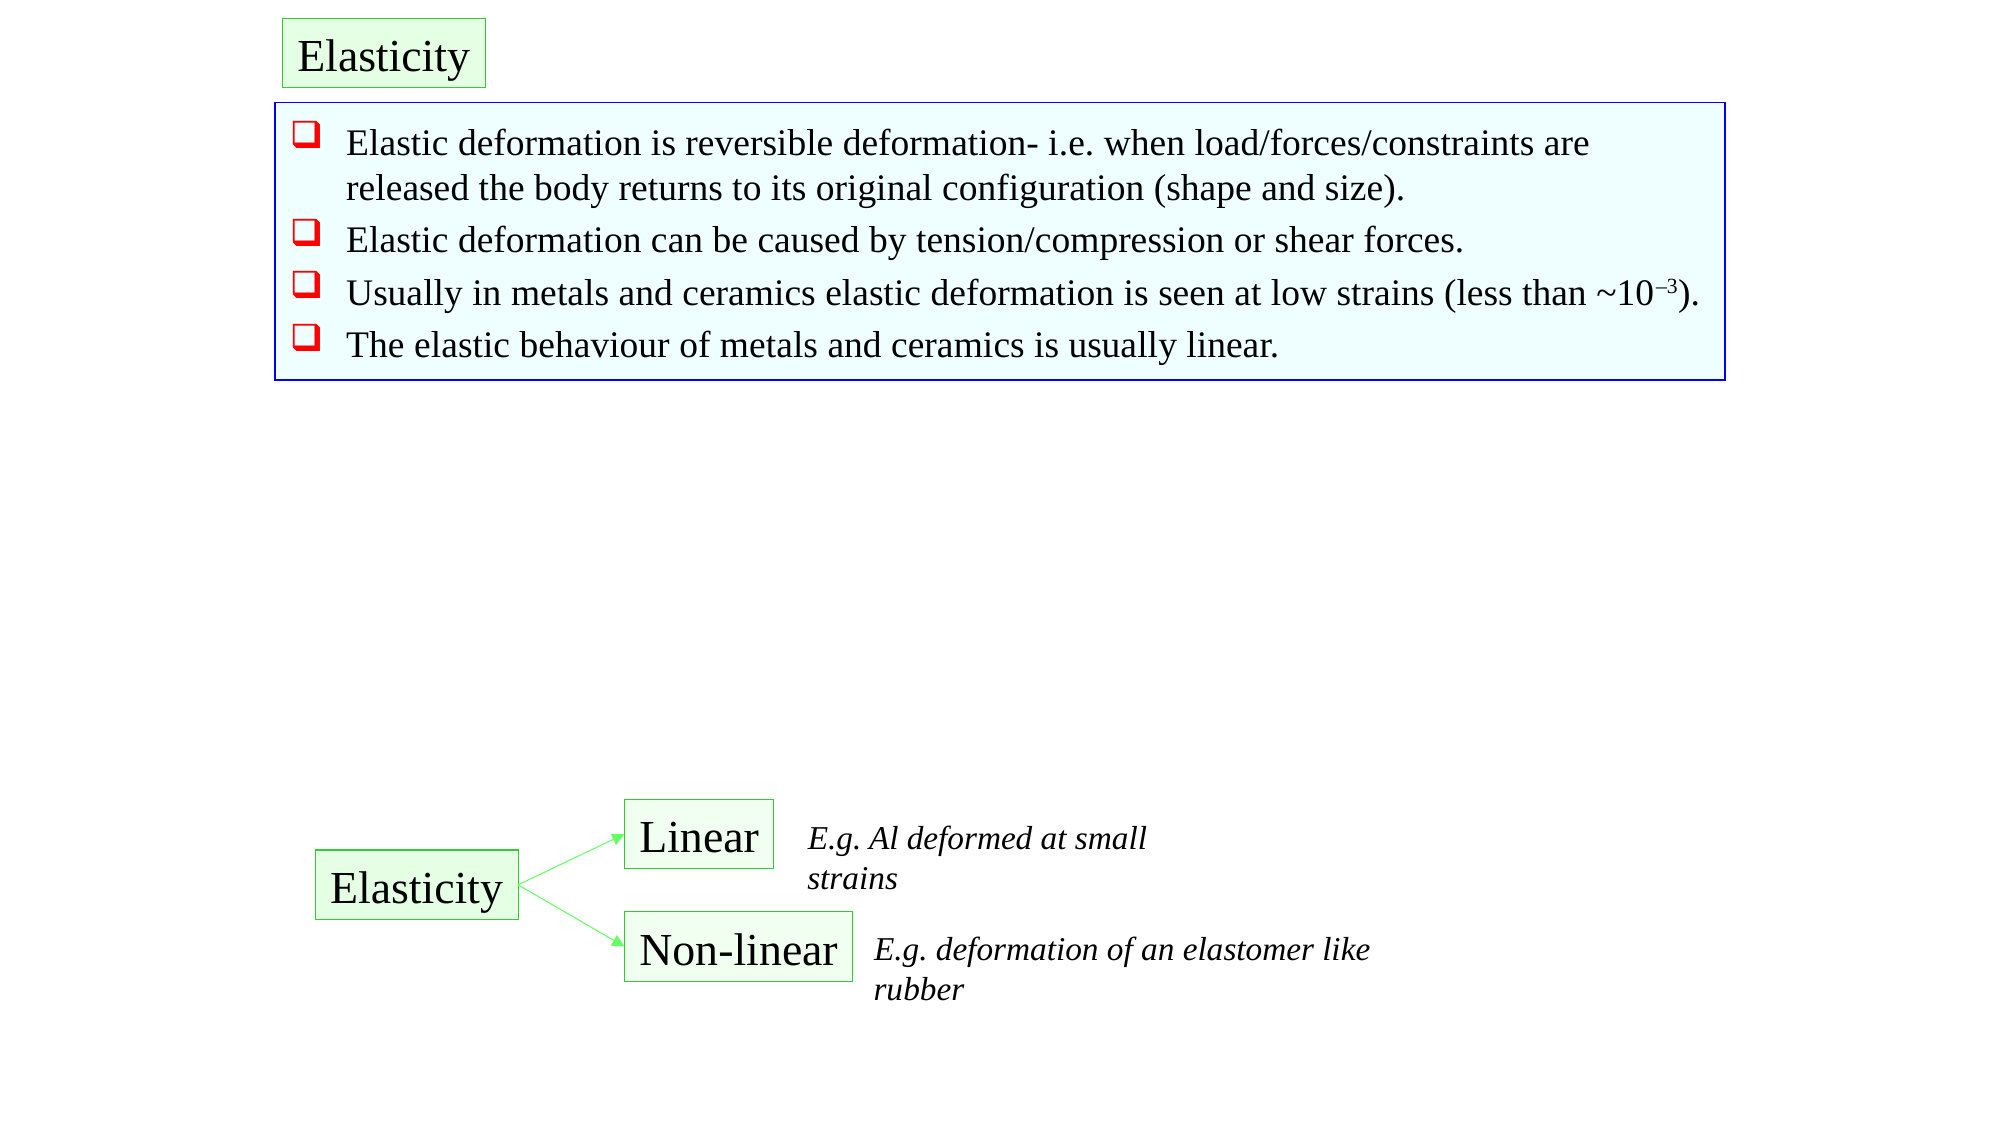

Elasticity
Elastic deformation is reversible deformation- i.e. when load/forces/constraints are released the body returns to its original configuration (shape and size).
Elastic deformation can be caused by tension/compression or shear forces.
Usually in metals and ceramics elastic deformation is seen at low strains (less than ~10–3).
The elastic behaviour of metals and ceramics is usually linear.
Linear
E.g. Al deformed at small strains
Elasticity
Non-linear
E.g. deformation of an elastomer like rubber